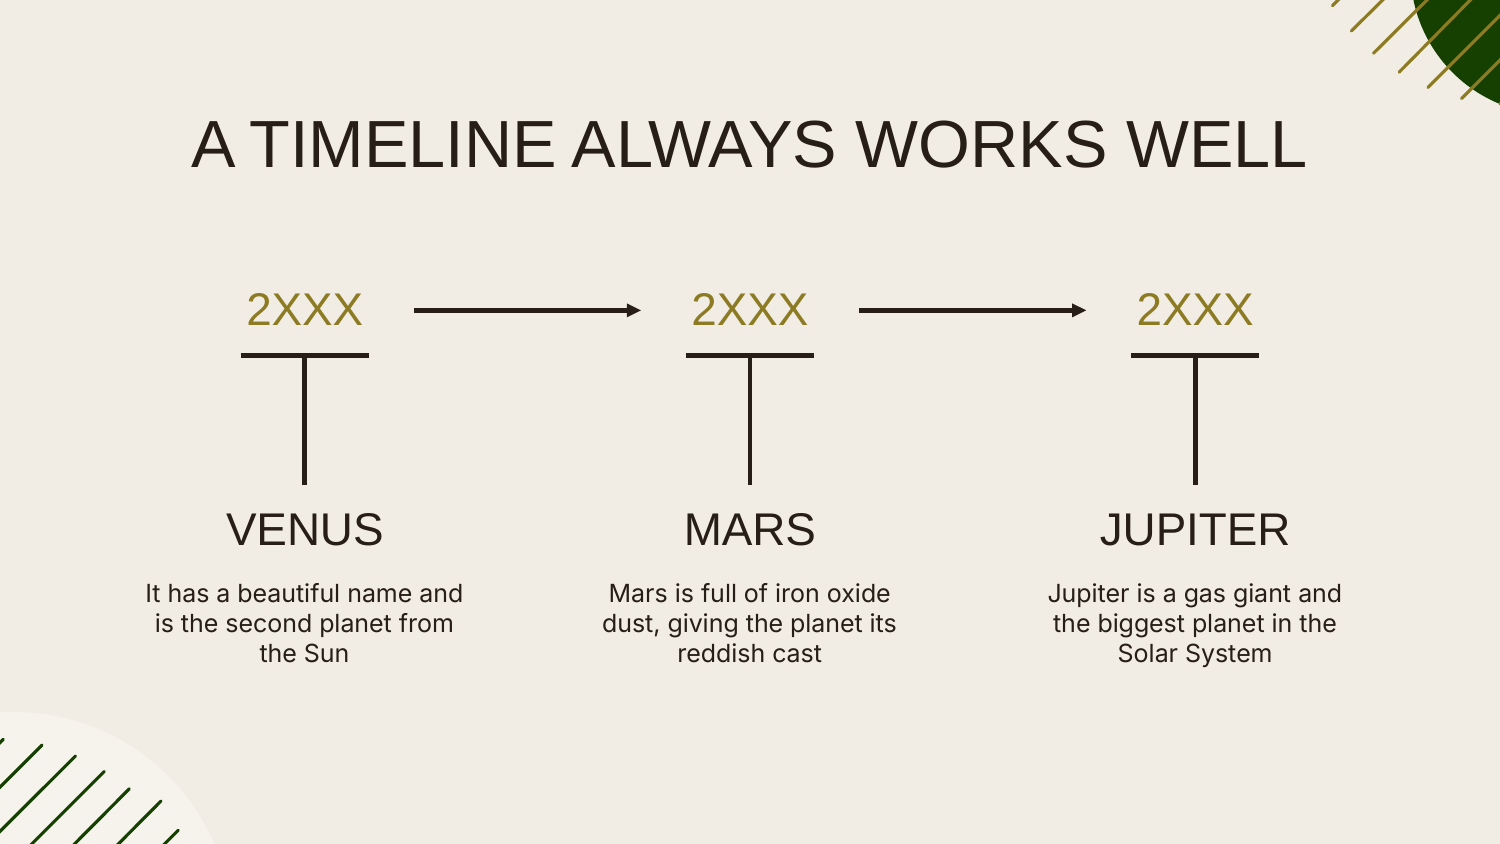

# A TIMELINE ALWAYS WORKS WELL
2XXX
2XXX
2XXX
VENUS
MARS
JUPITER
It has a beautiful name and is the second planet from the Sun
Mars is full of iron oxide dust, giving the planet its reddish cast
Jupiter is a gas giant and the biggest planet in the Solar System